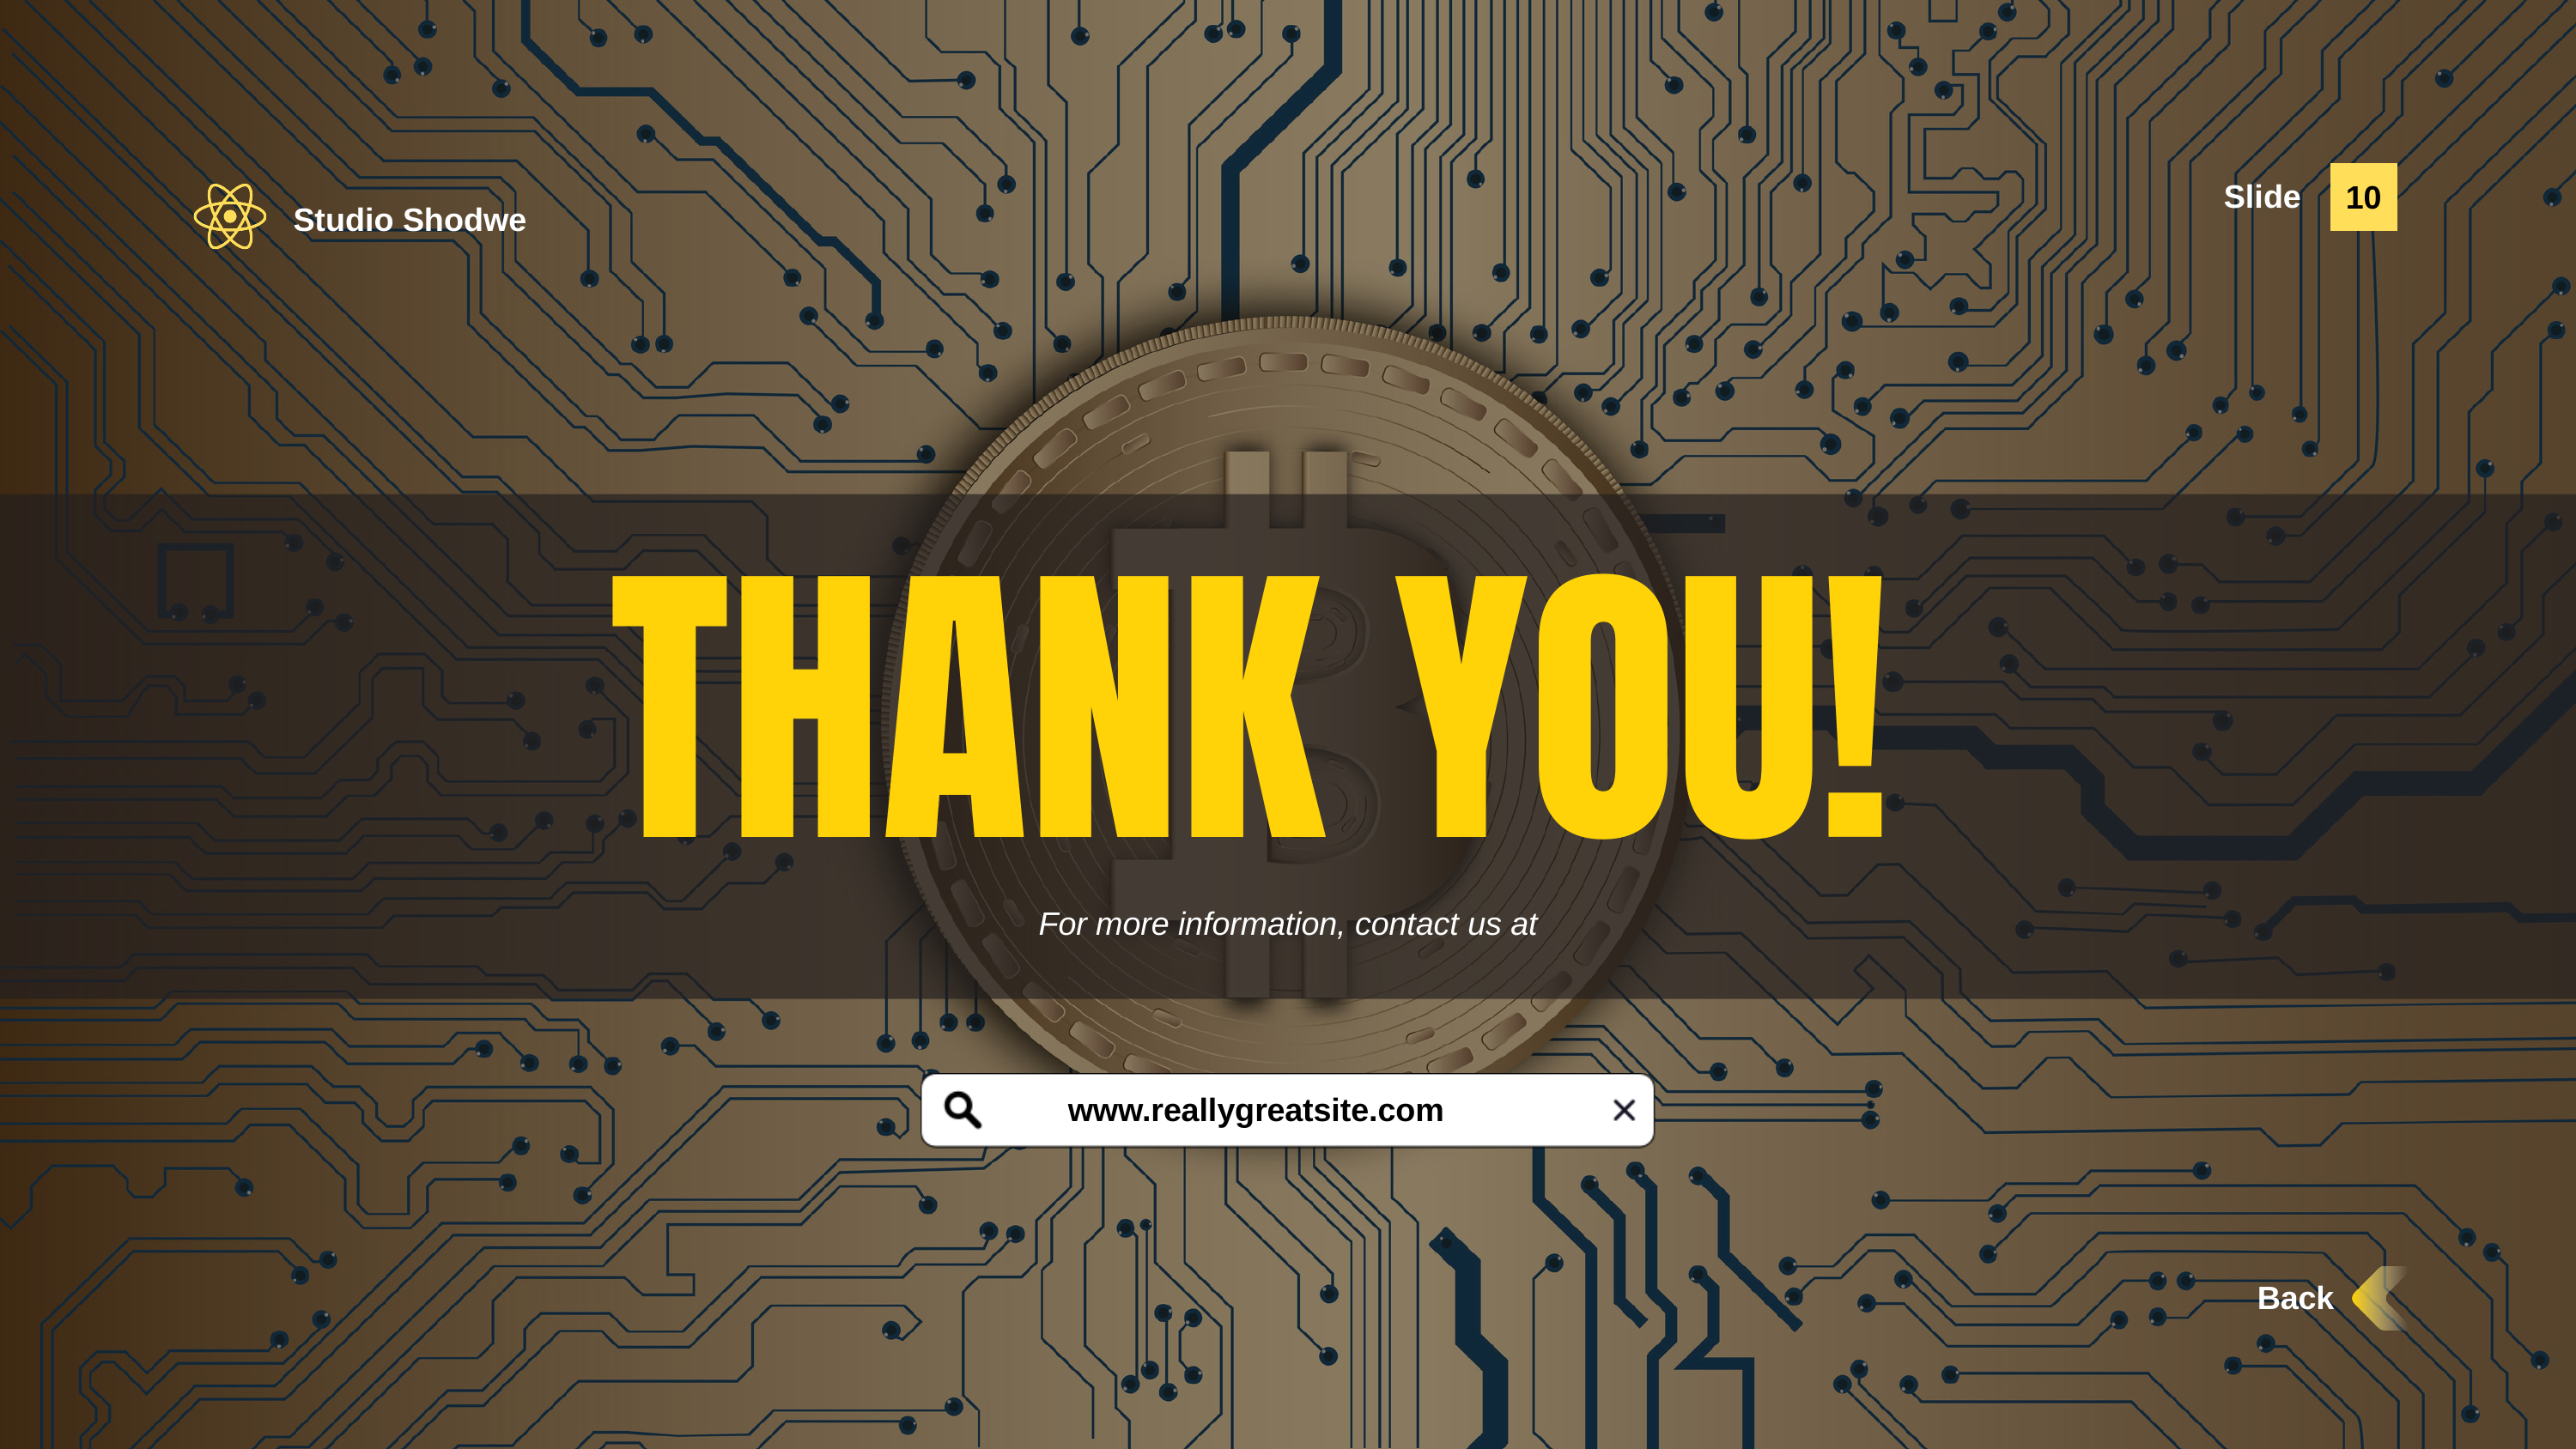

Slide
10

Studio Shodwe

t
THANK YOU!
For more information, contact us at

www.reallygreatsite.com

Back